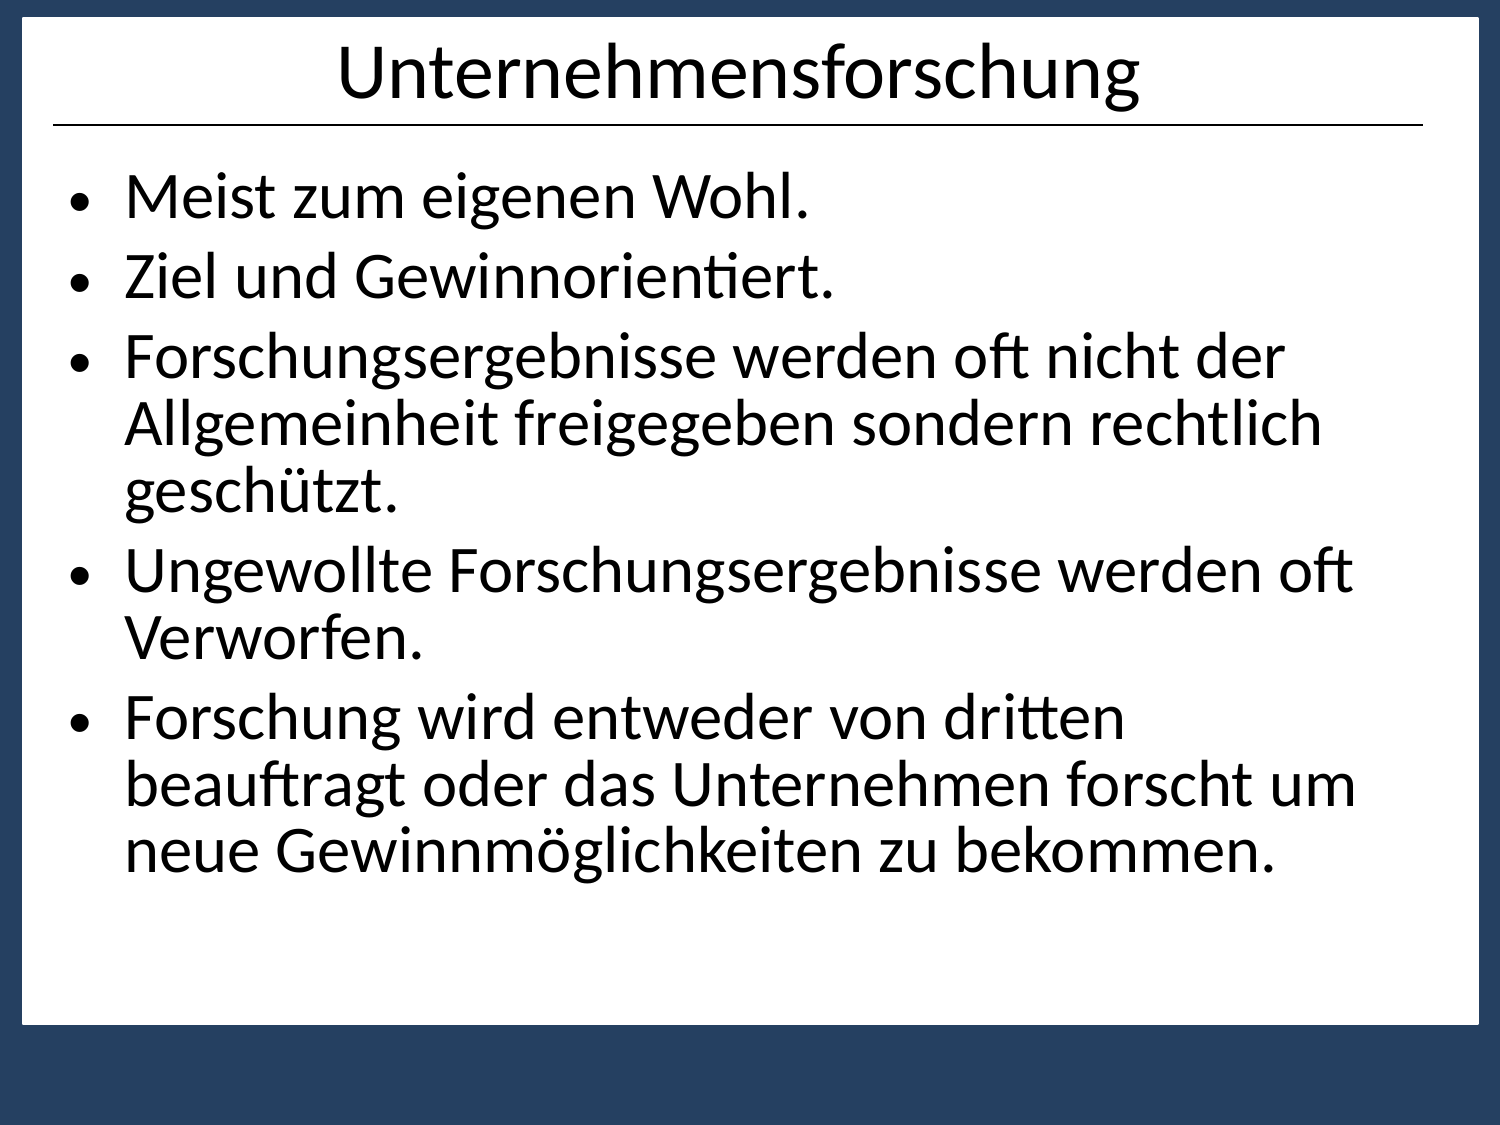

# Unternehmensforschung
Meist zum eigenen Wohl.
Ziel und Gewinnorientiert.
Forschungsergebnisse werden oft nicht der Allgemeinheit freigegeben sondern rechtlich geschützt.
Ungewollte Forschungsergebnisse werden oft Verworfen.
Forschung wird entweder von dritten beauftragt oder das Unternehmen forscht um neue Gewinnmöglichkeiten zu bekommen.